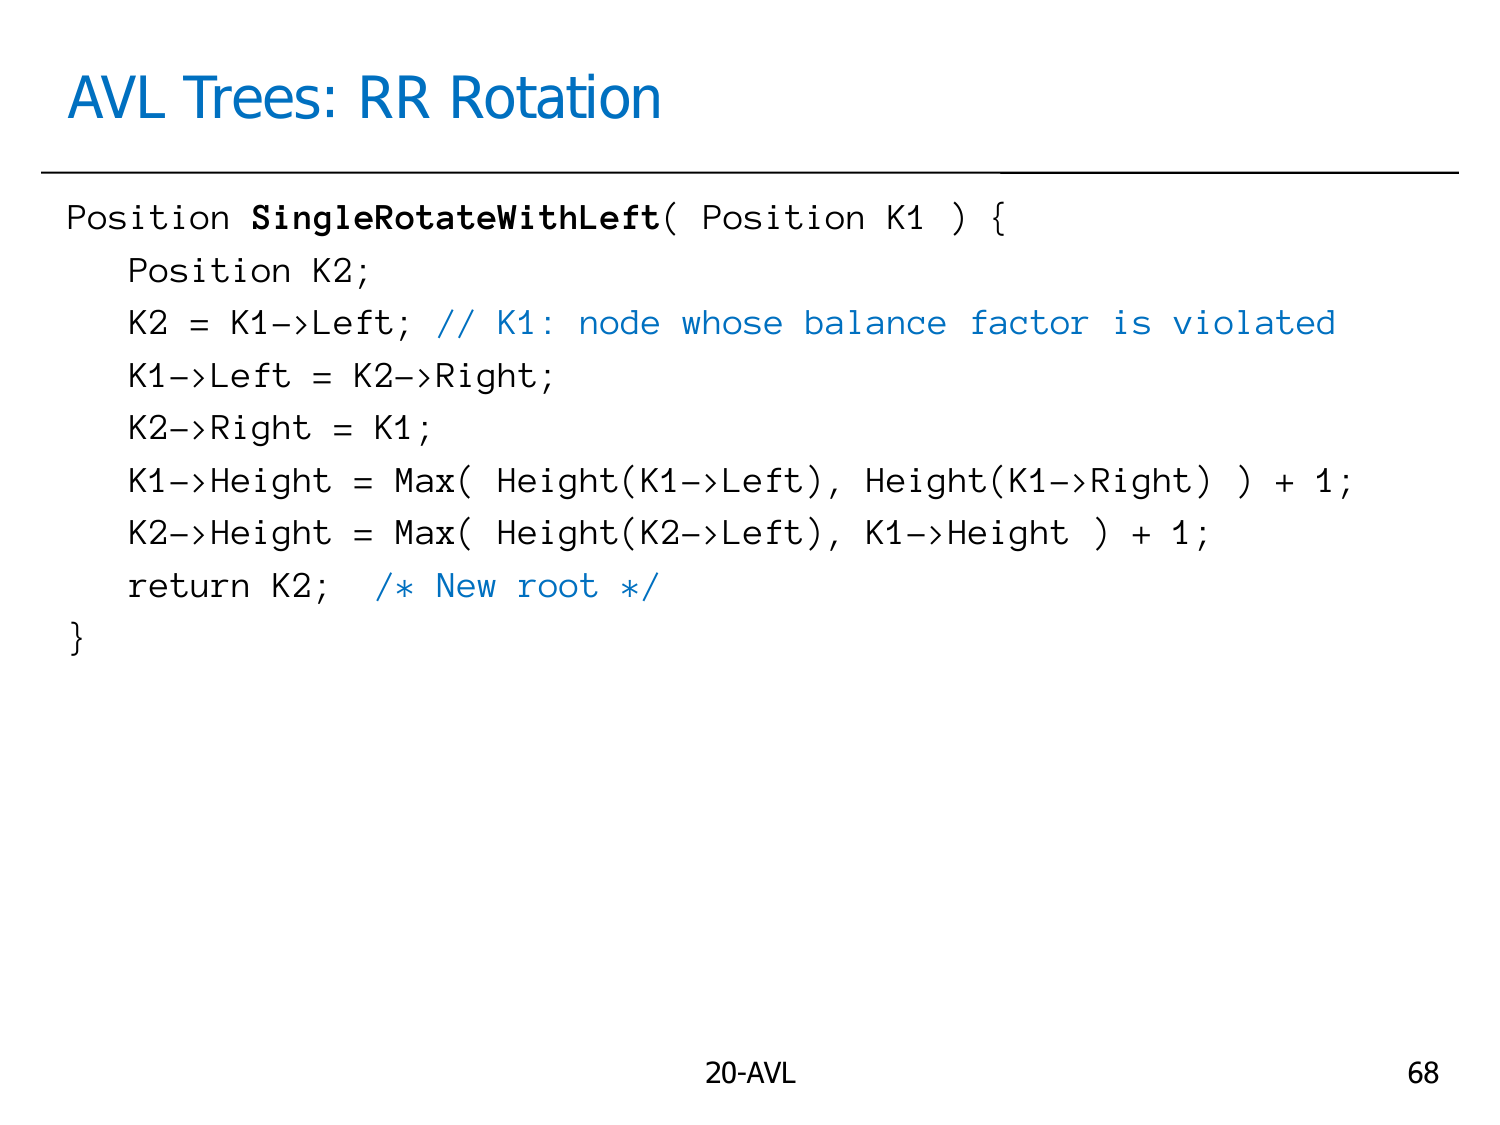

# AVL Trees: RR Rotation
Position SingleRotateWithLeft( Position K1 ) {
   Position K2;
   K2 = K1->Left; // K1: node whose balance factor is violated
   K1->Left = K2->Right;
   K2->Right = K1;
   K1->Height = Max( Height(K1->Left), Height(K1->Right) ) + 1;
   K2->Height = Max( Height(K2->Left), K1->Height ) + 1;
   return K2;  /* New root */
}

20-AVL
68